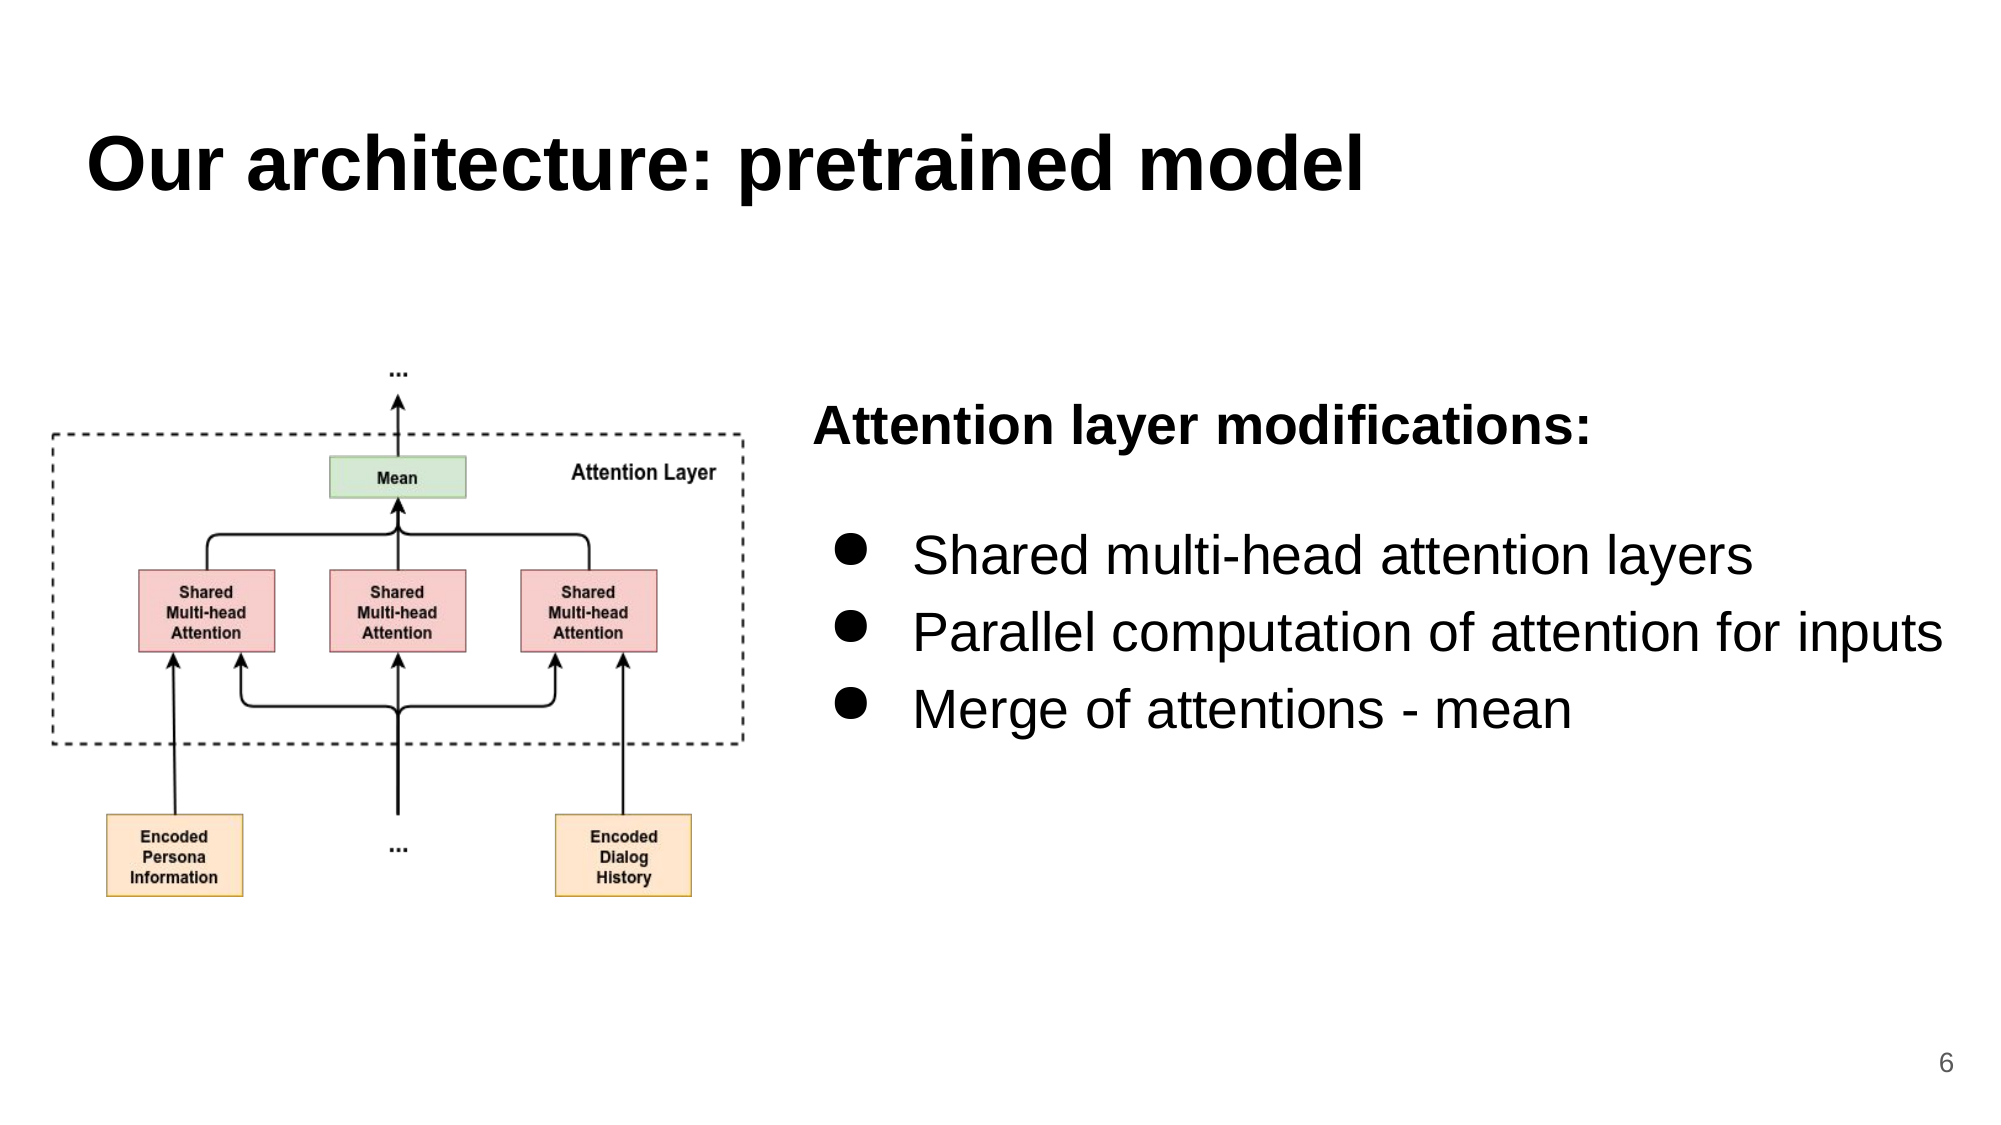

# Our architecture: pretrained model

Attention layer modifications:

Shared multi-head attention layers
Parallel computation of attention for inputs
Merge of attentions - mean
6